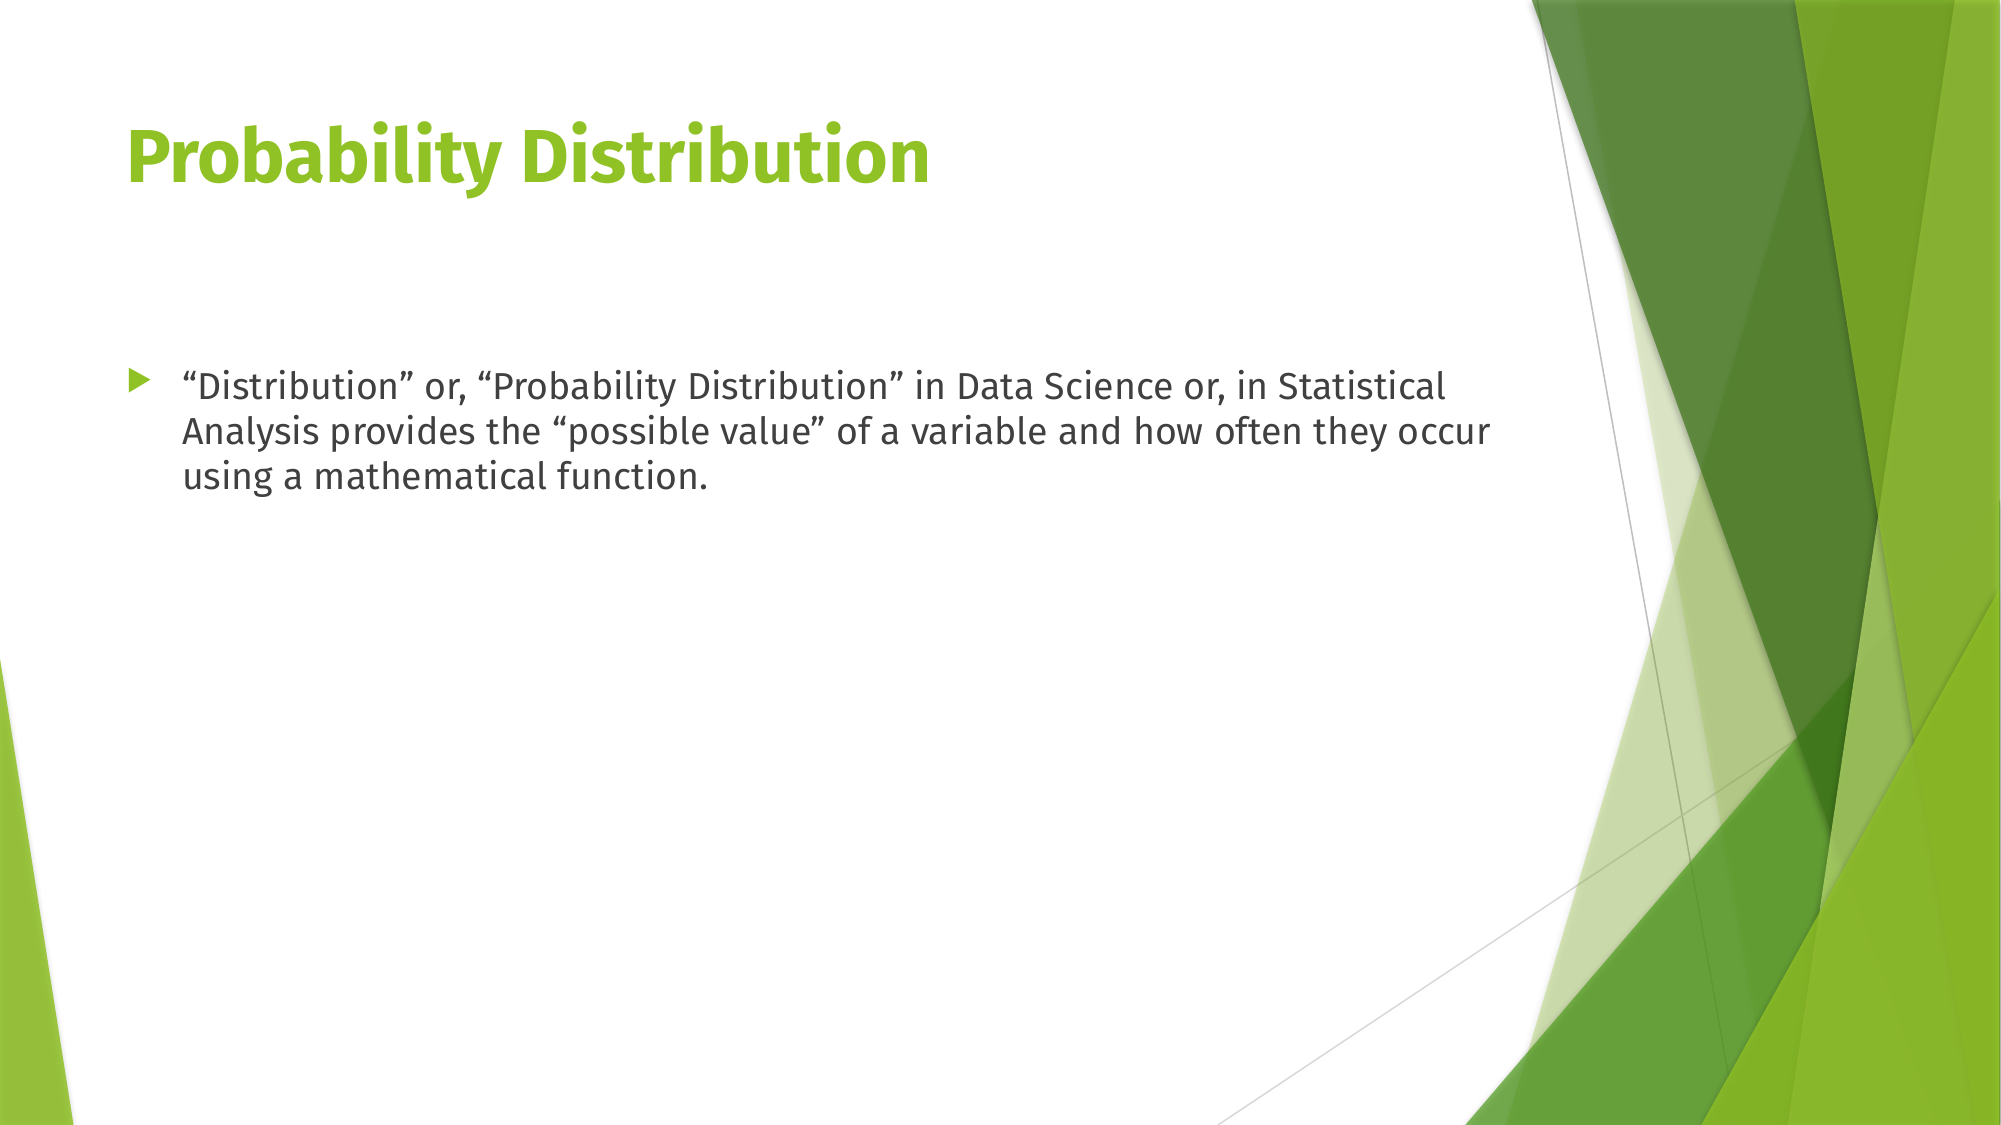

# Probability Distribution
“Distribution” or, “Probability Distribution” in Data Science or, in Statistical Analysis provides the “possible value” of a variable and how often they occur using a mathematical function.